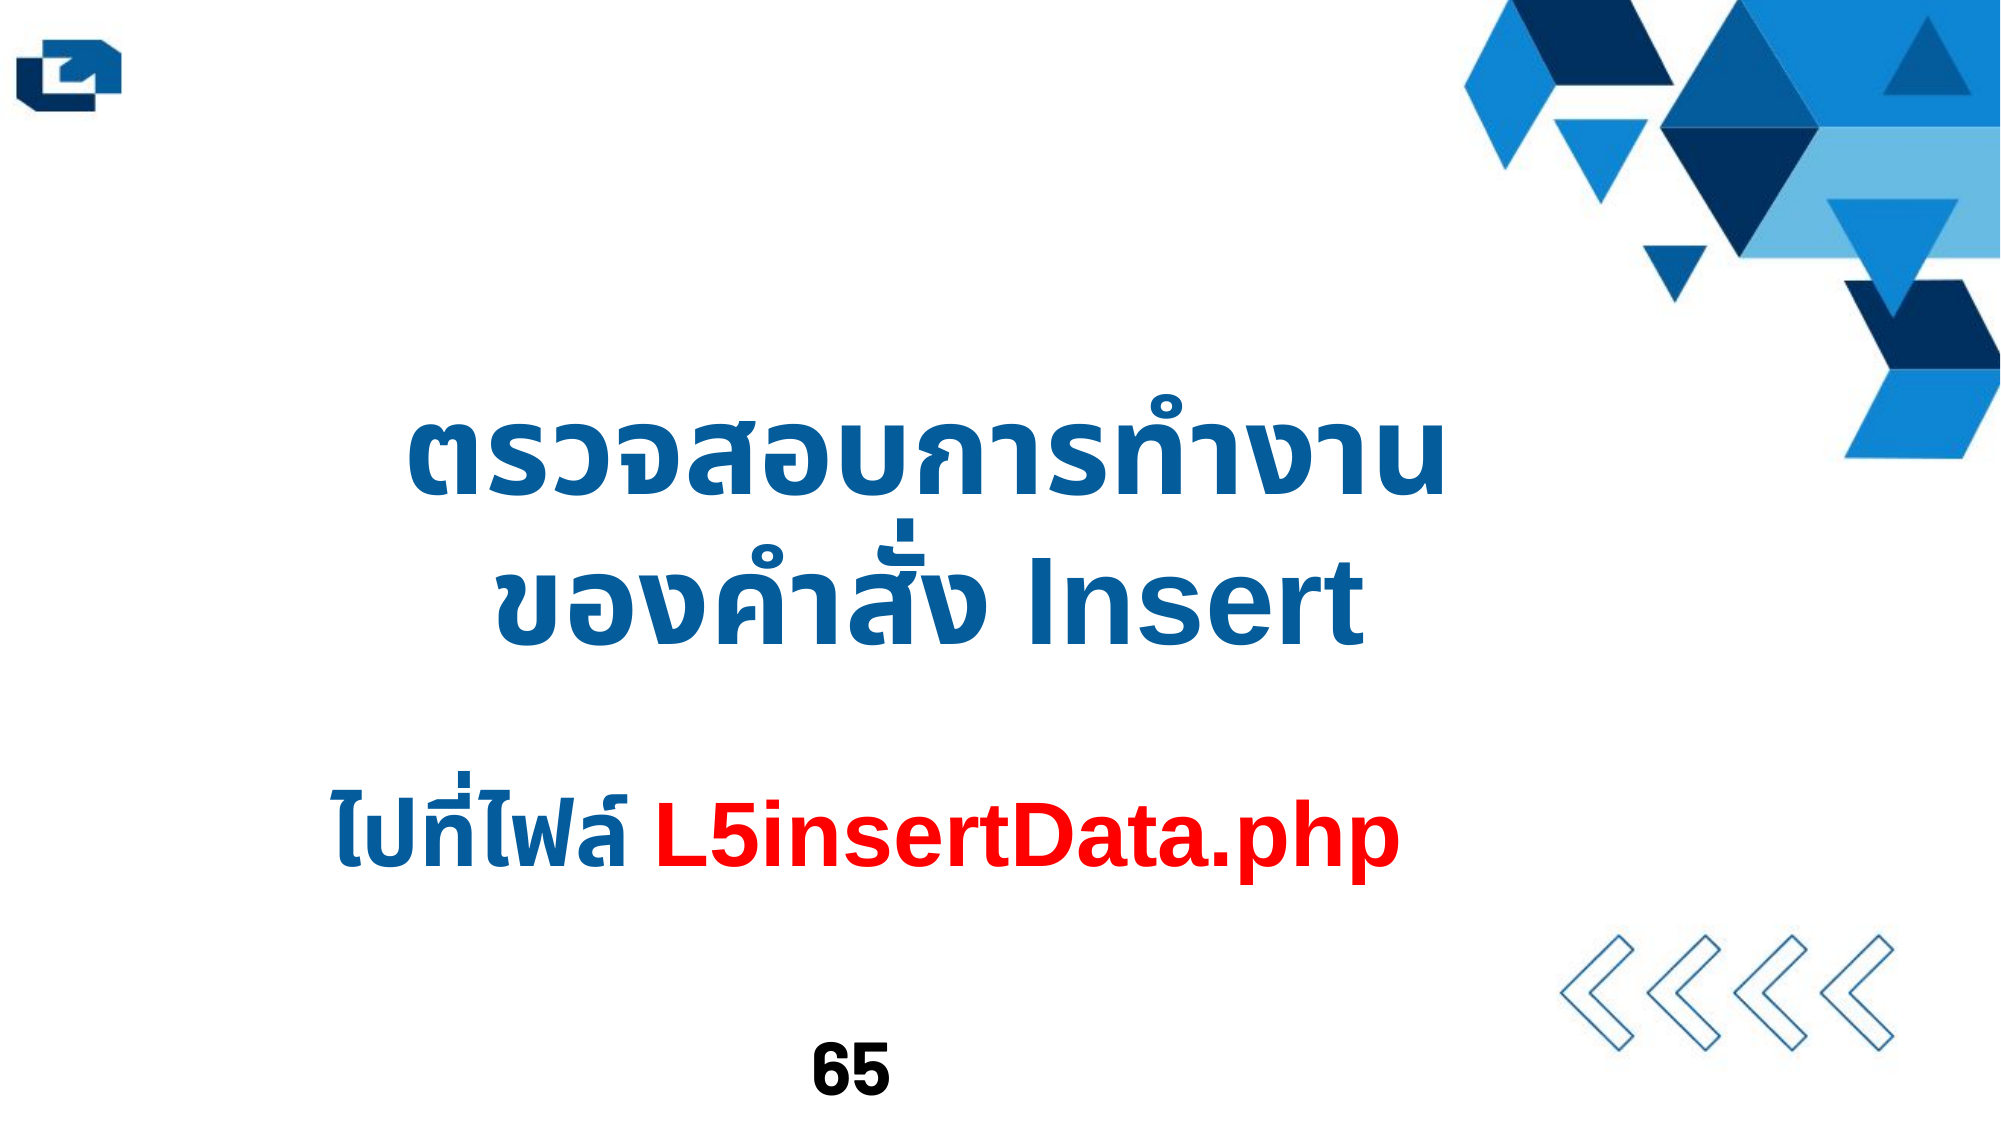

ตรวจสอบการทำงาน
ของคำสั่ง Insert
ไปที่ไฟล์ L5insertData.php
65